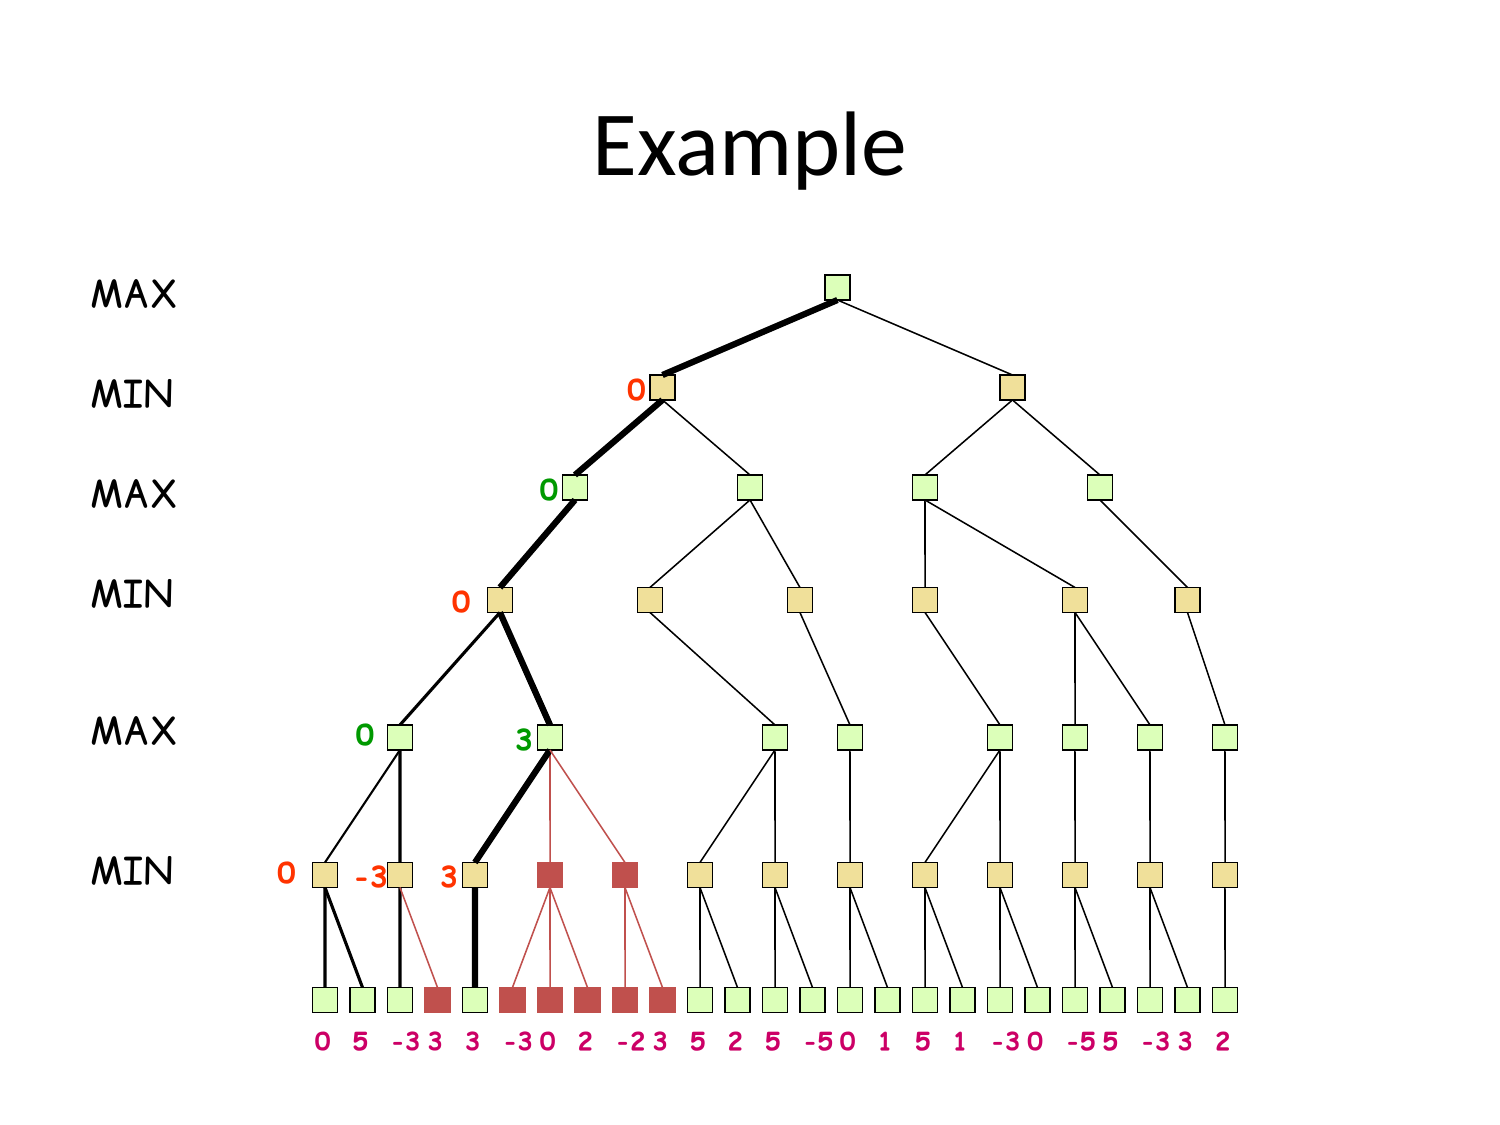

# Example
MAX

MIN
0

MAX
0

MIN
0

MAX
 0
3

MIN
0
-3
3

0
5
-3
3
3
-3
0
2
-2
3
5
2
5
-5
0
1
5
1
-3
0
-5
5
-3
3
2